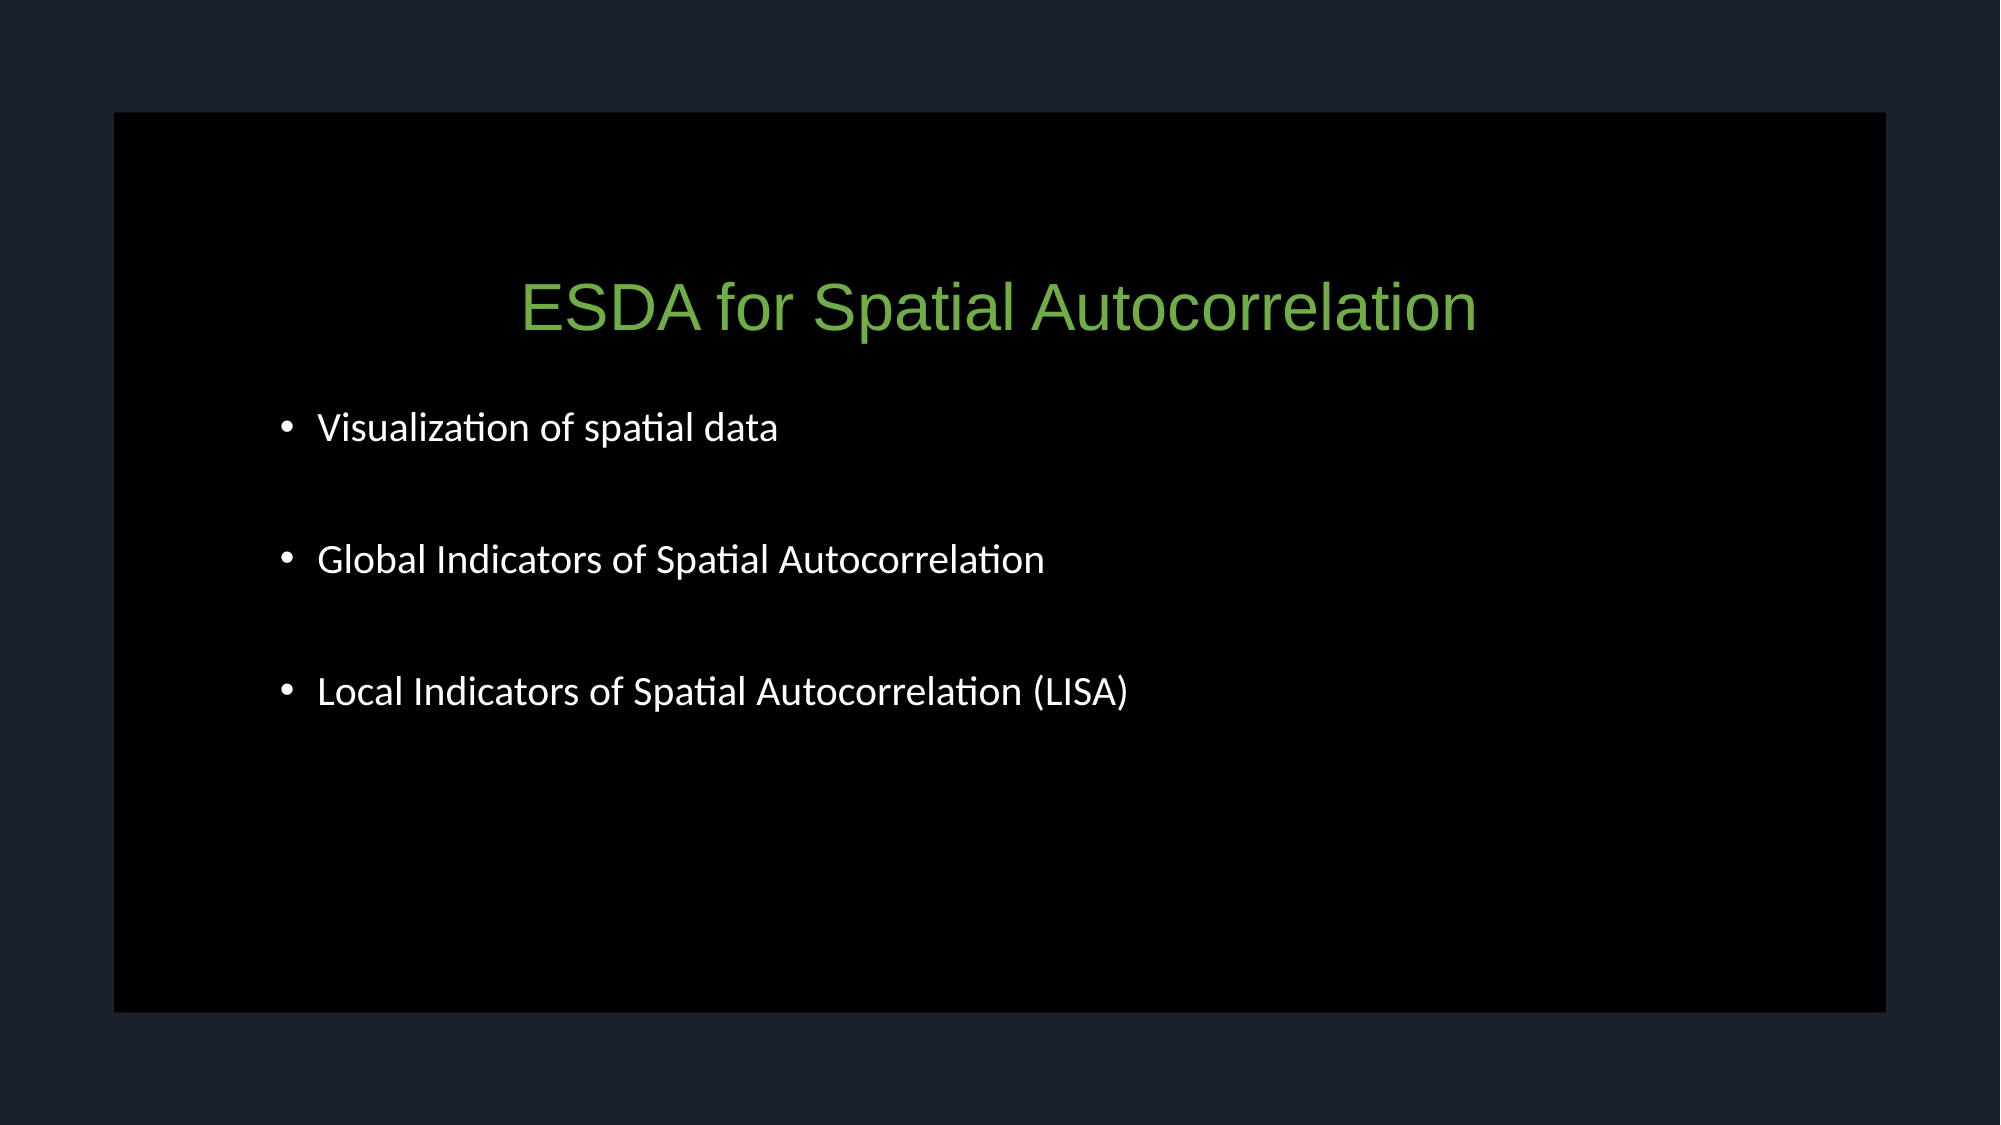

# ESDA for Spatial Autocorrelation
Visualization of spatial data

Global Indicators of Spatial Autocorrelation

Local Indicators of Spatial Autocorrelation (LISA)